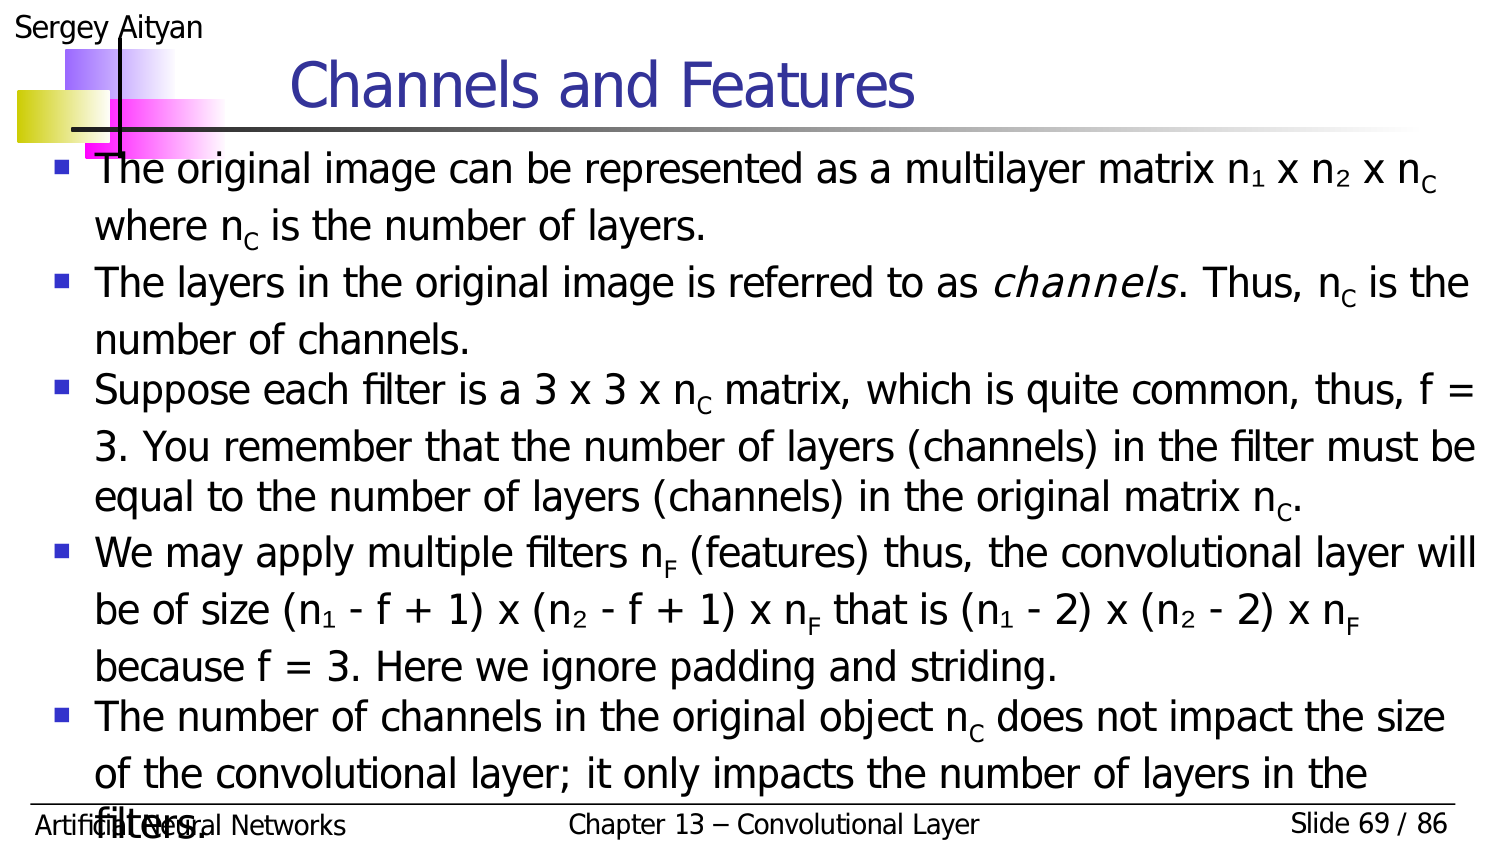

# Channels and Features
The original image can be represented as a multilayer matrix n₁ x n₂ x nC where nC is the number of layers.
The layers in the original image is referred to as channels. Thus, nC is the number of channels.
Suppose each filter is a 3 x 3 x nC matrix, which is quite common, thus, f = 3. You remember that the number of layers (channels) in the filter must be equal to the number of layers (channels) in the original matrix nC.
We may apply multiple filters nF (features) thus, the convolutional layer will be of size (n₁ - f + 1) x (n₂ - f + 1) x nF that is (n₁ - 2) x (n₂ - 2) x nF because f = 3. Here we ignore padding and striding.
The number of channels in the original object nC does not impact the size of the convolutional layer; it only impacts the number of layers in the filters.